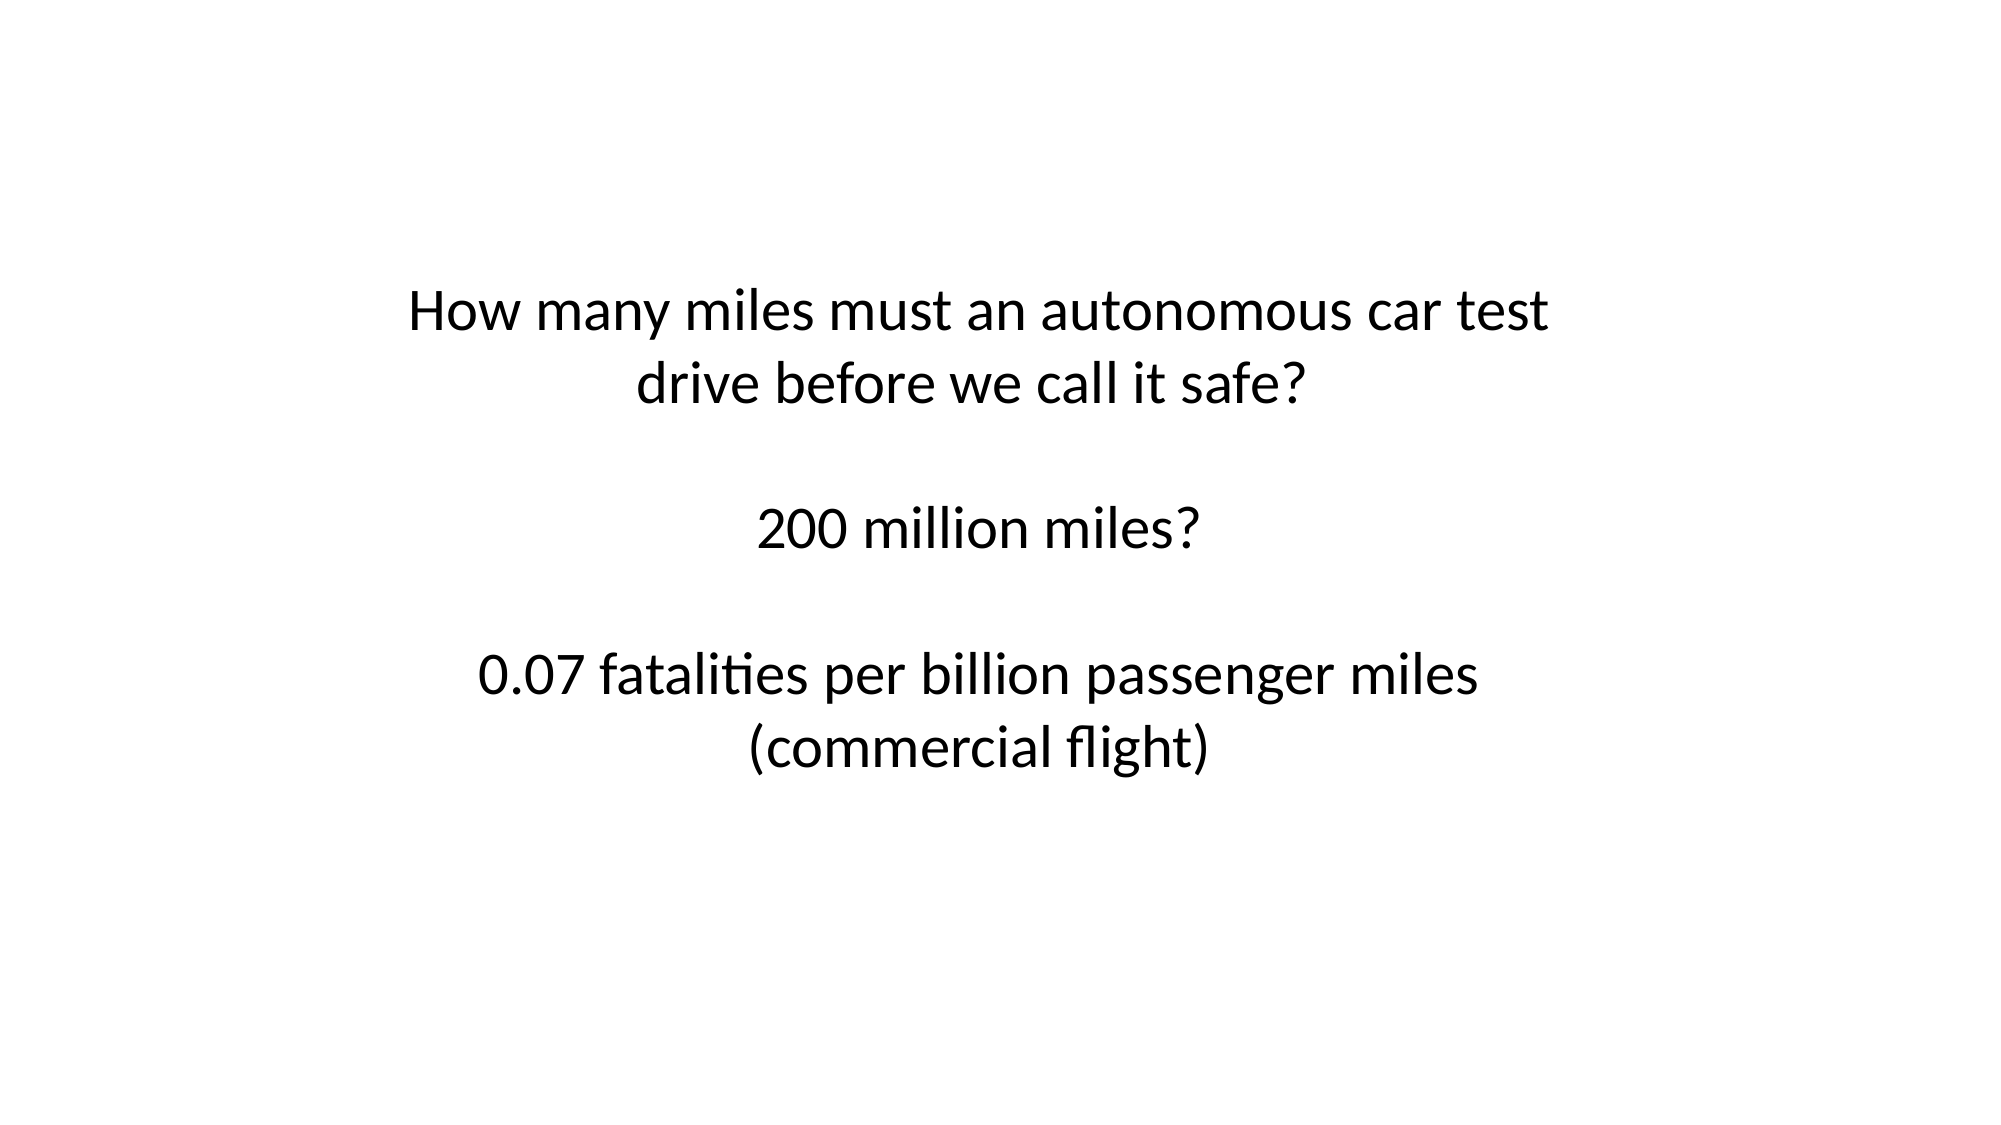

How many miles must an autonomous car test drive before we call it safe?
200 million miles?

0.07 fatalities per billion passenger miles (commercial flight)